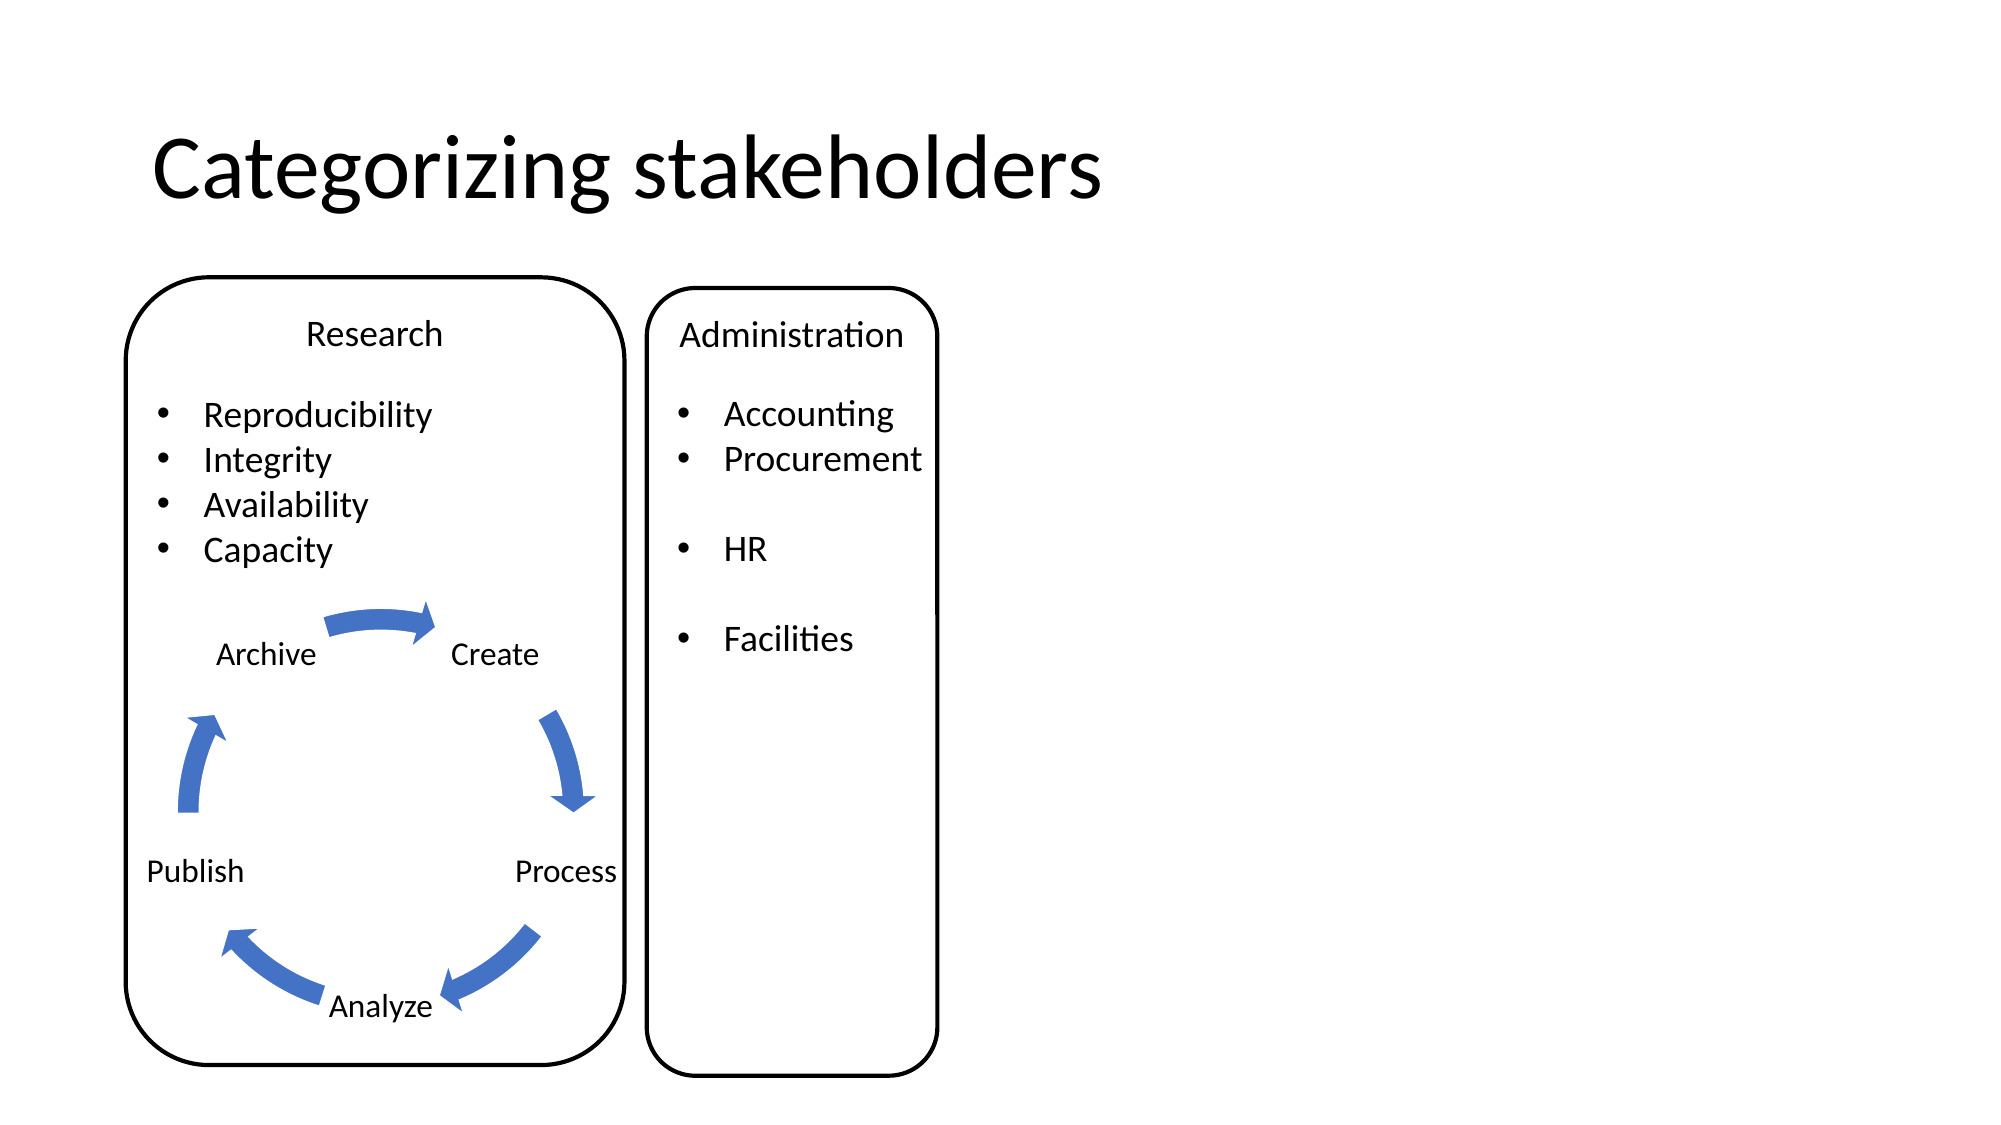

# Categorizing stakeholders
Research
Administration
Accounting
Procurement

HR

Facilities

Reproducibility
Integrity
Availability
Capacity

Archive
Create
Publish
Process
Analyze